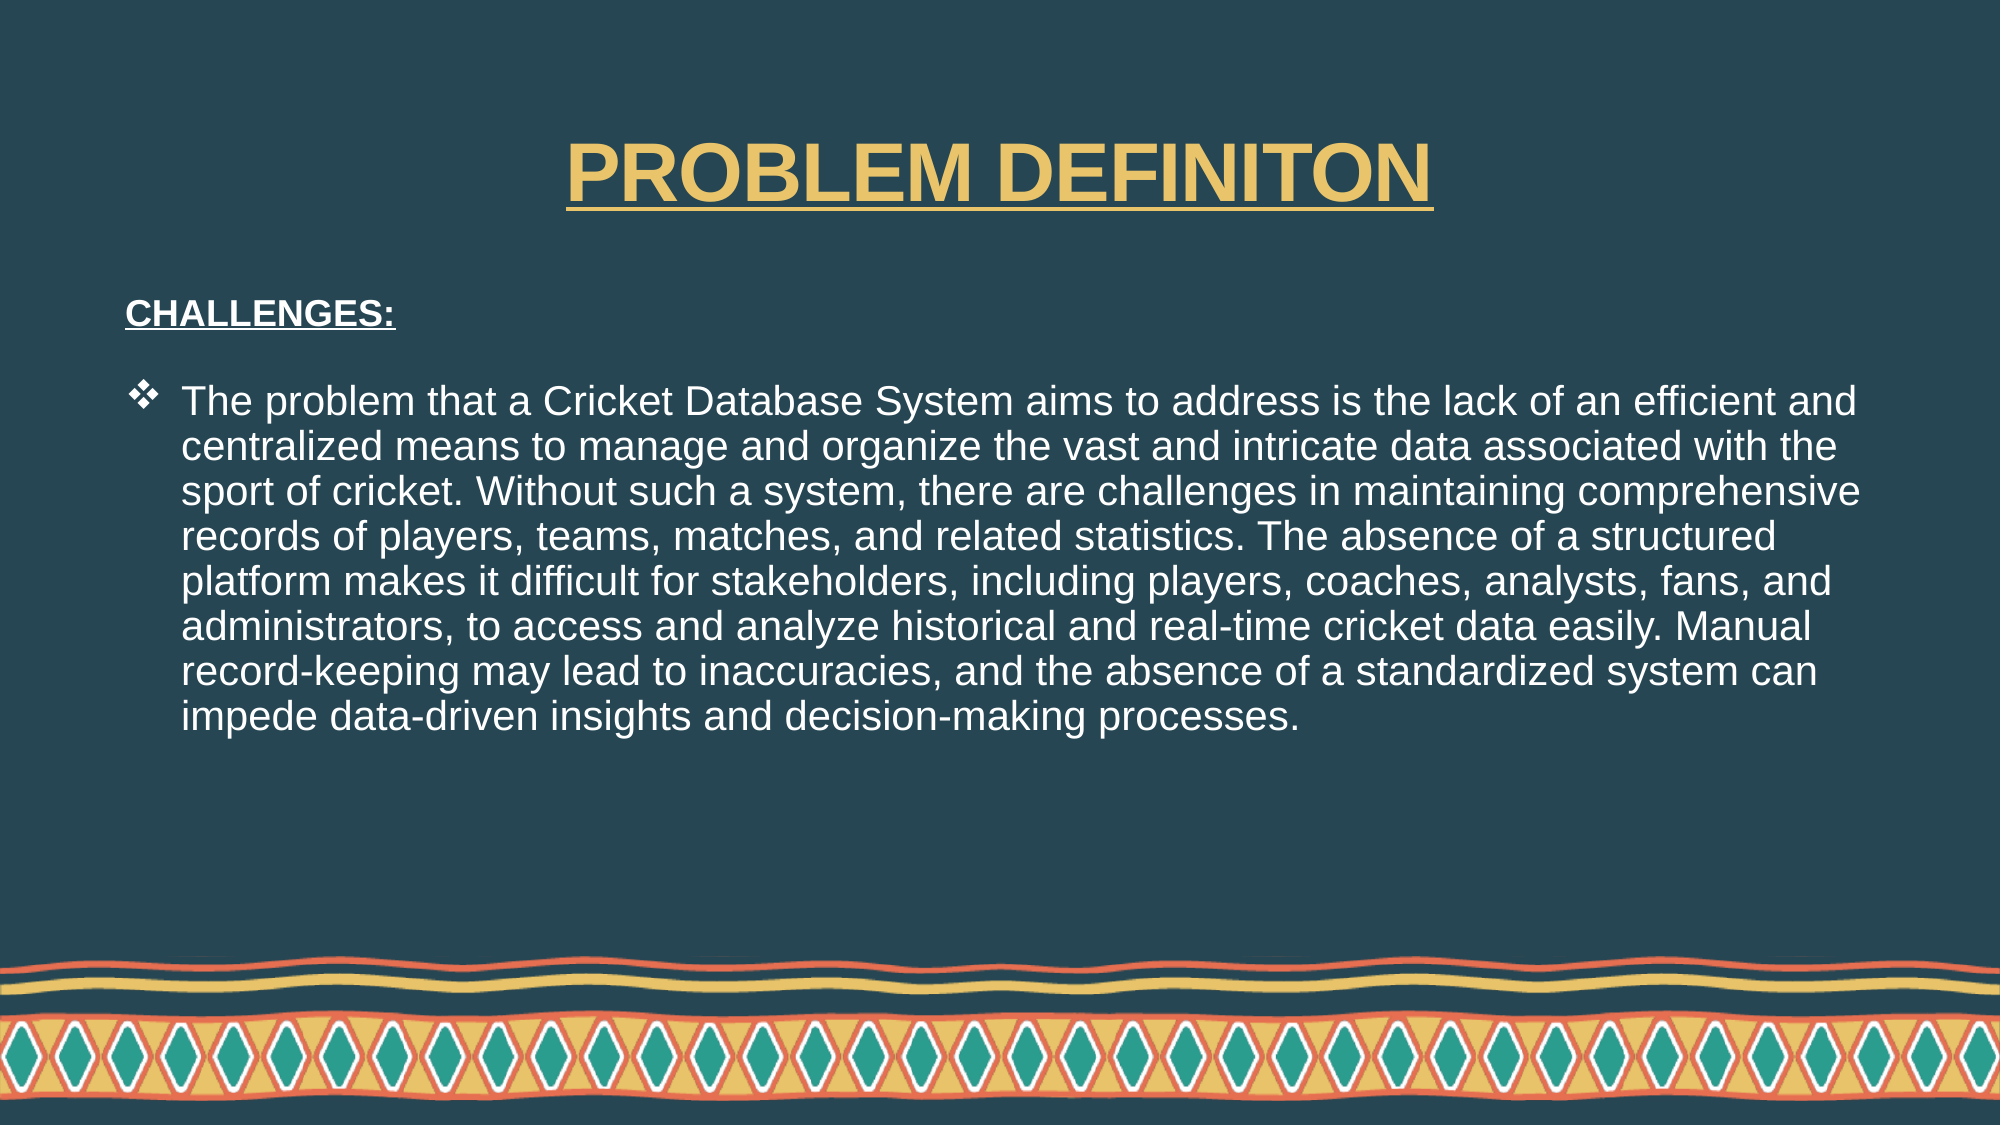

# PROBLEM DEFINITON
CHALLENGES:

The problem that a Cricket Database System aims to address is the lack of an efficient and centralized means to manage and organize the vast and intricate data associated with the sport of cricket. Without such a system, there are challenges in maintaining comprehensive records of players, teams, matches, and related statistics. The absence of a structured platform makes it difficult for stakeholders, including players, coaches, analysts, fans, and administrators, to access and analyze historical and real-time cricket data easily. Manual record-keeping may lead to inaccuracies, and the absence of a standardized system can impede data-driven insights and decision-making processes.